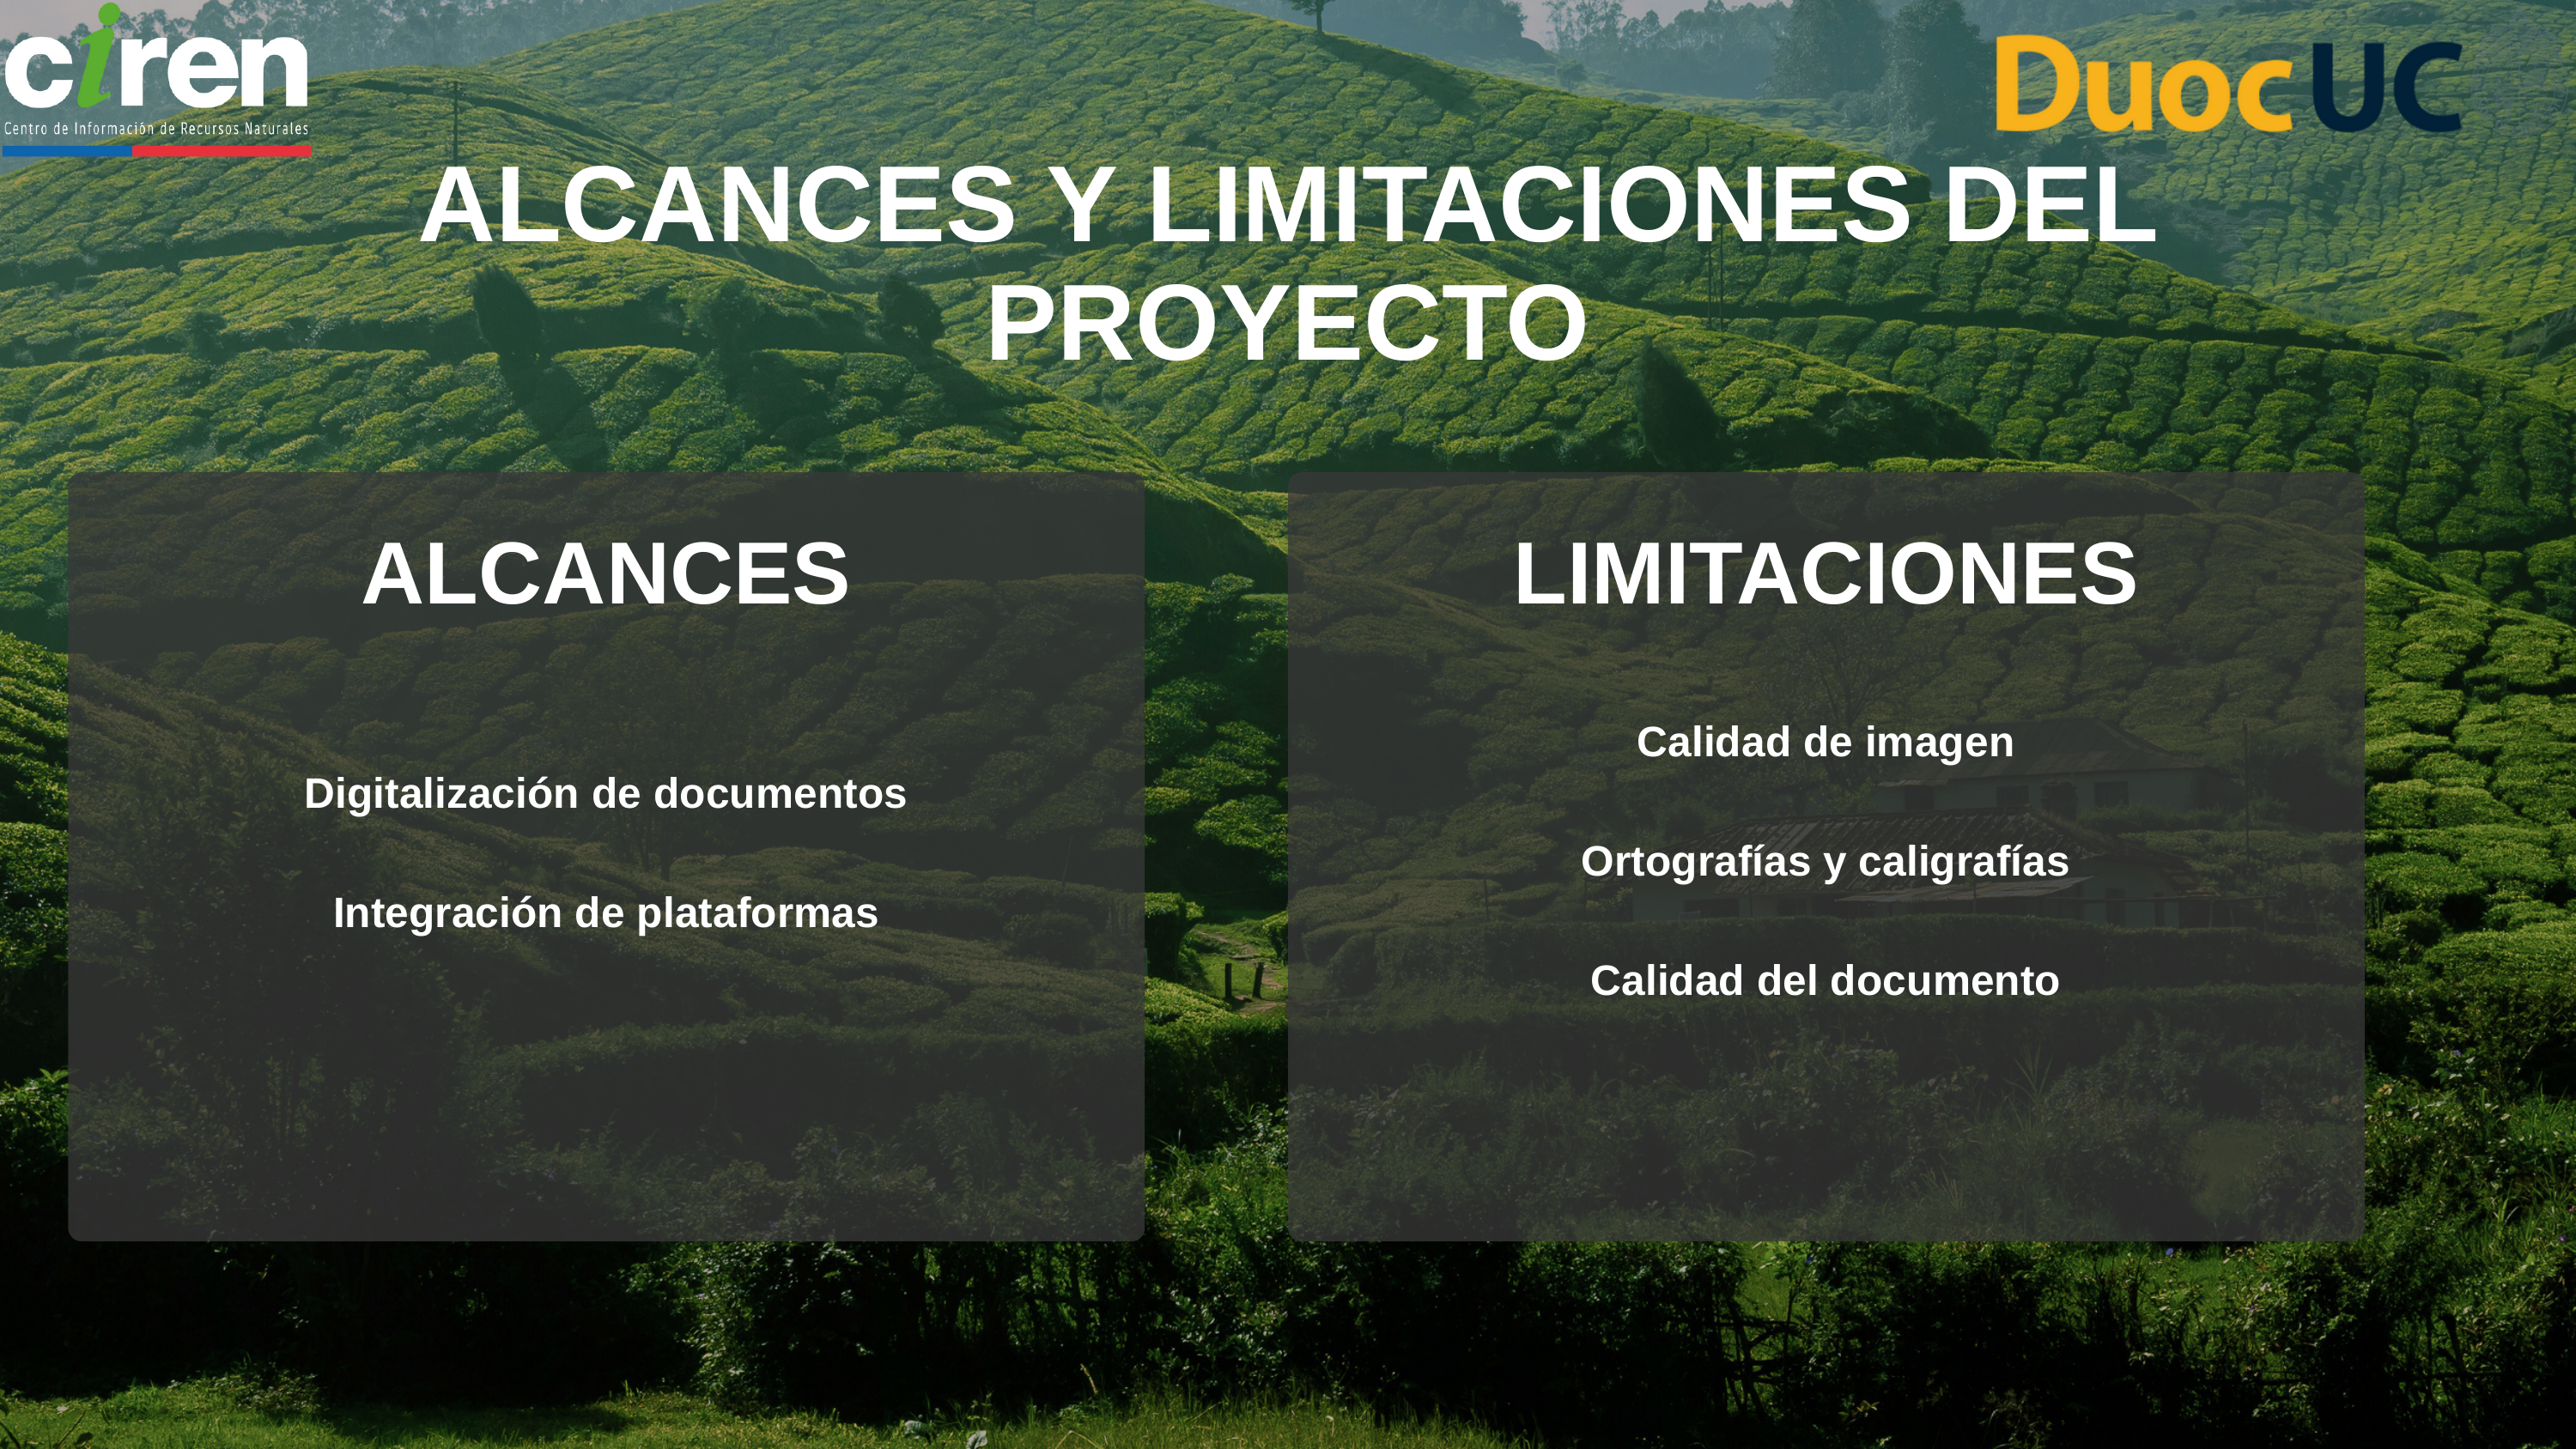

ALCANCES Y LIMITACIONES DEL PROYECTO

ALCANCES
LIMITACIONES
Calidad de imagen

Ortografías y caligrafías

Calidad del documento
Digitalización de documentos

Integración de plataformas